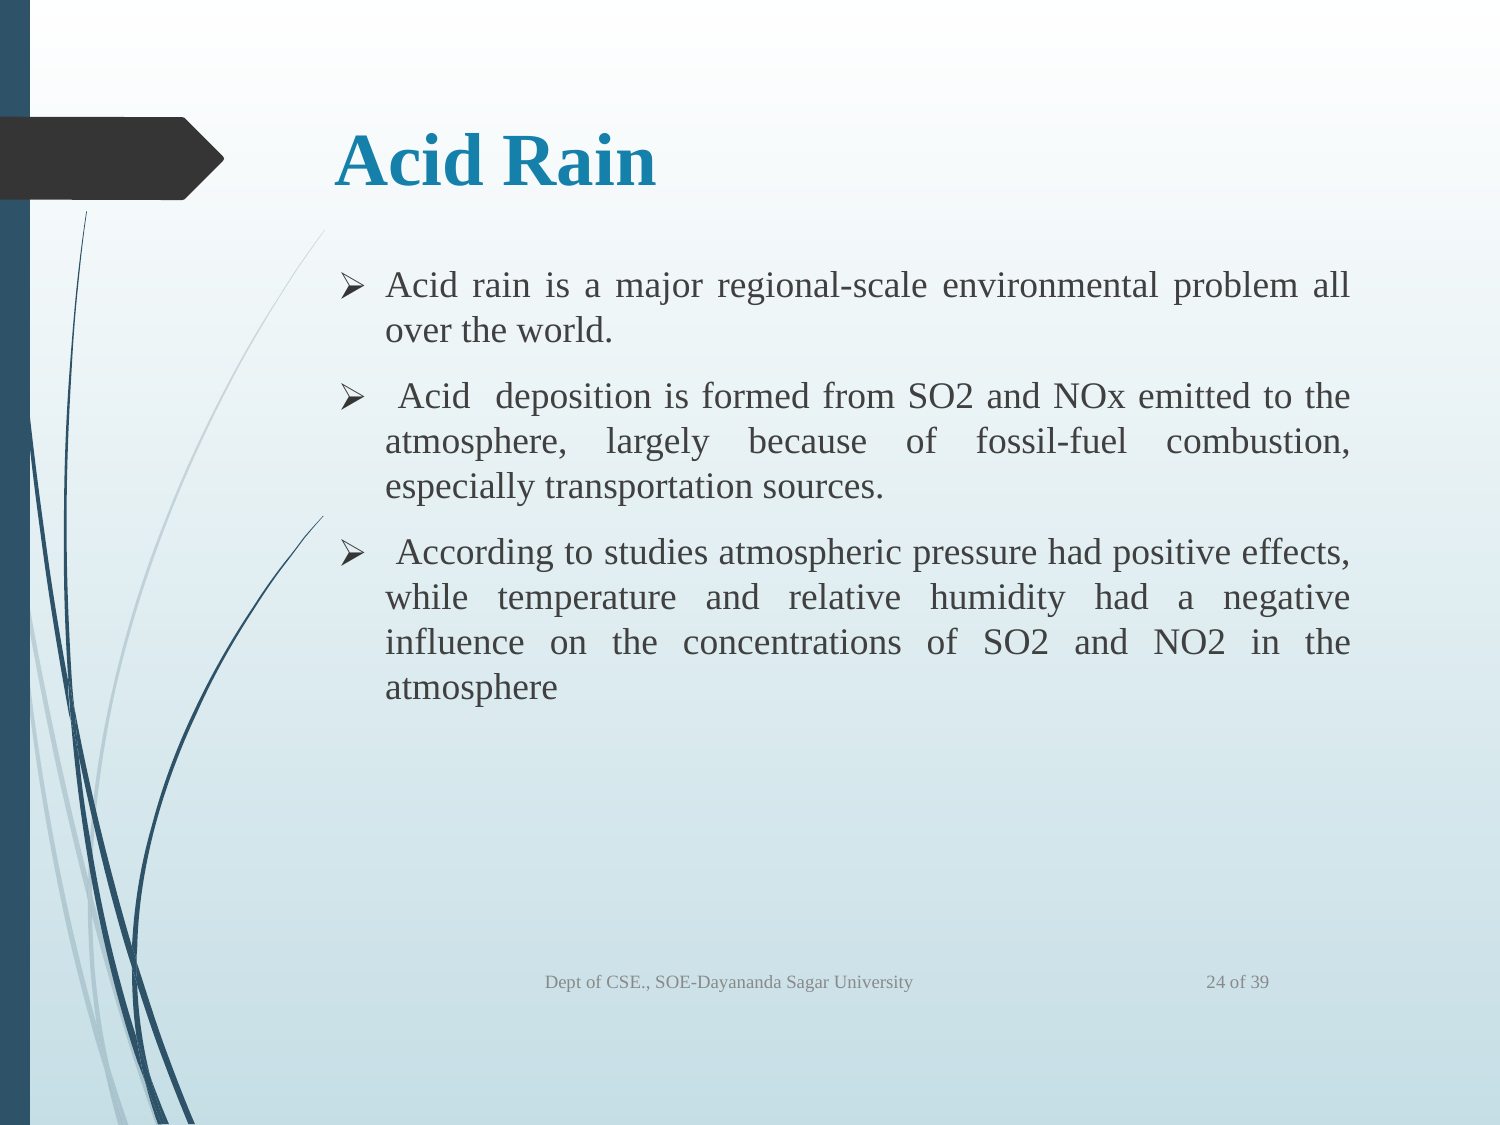

# Acid Rain
Acid rain is a major regional-scale environmental problem all over the world.
 Acid  deposition is formed from SO2 and NOx emitted to the atmosphere, largely because of fossil-fuel combustion, especially transportation sources.
 According to studies atmospheric pressure had positive effects, while temperature and relative humidity had a negative influence on the concentrations of SO2 and NO2 in the atmosphere
24 of 39
Dept of CSE., SOE-Dayananda Sagar University